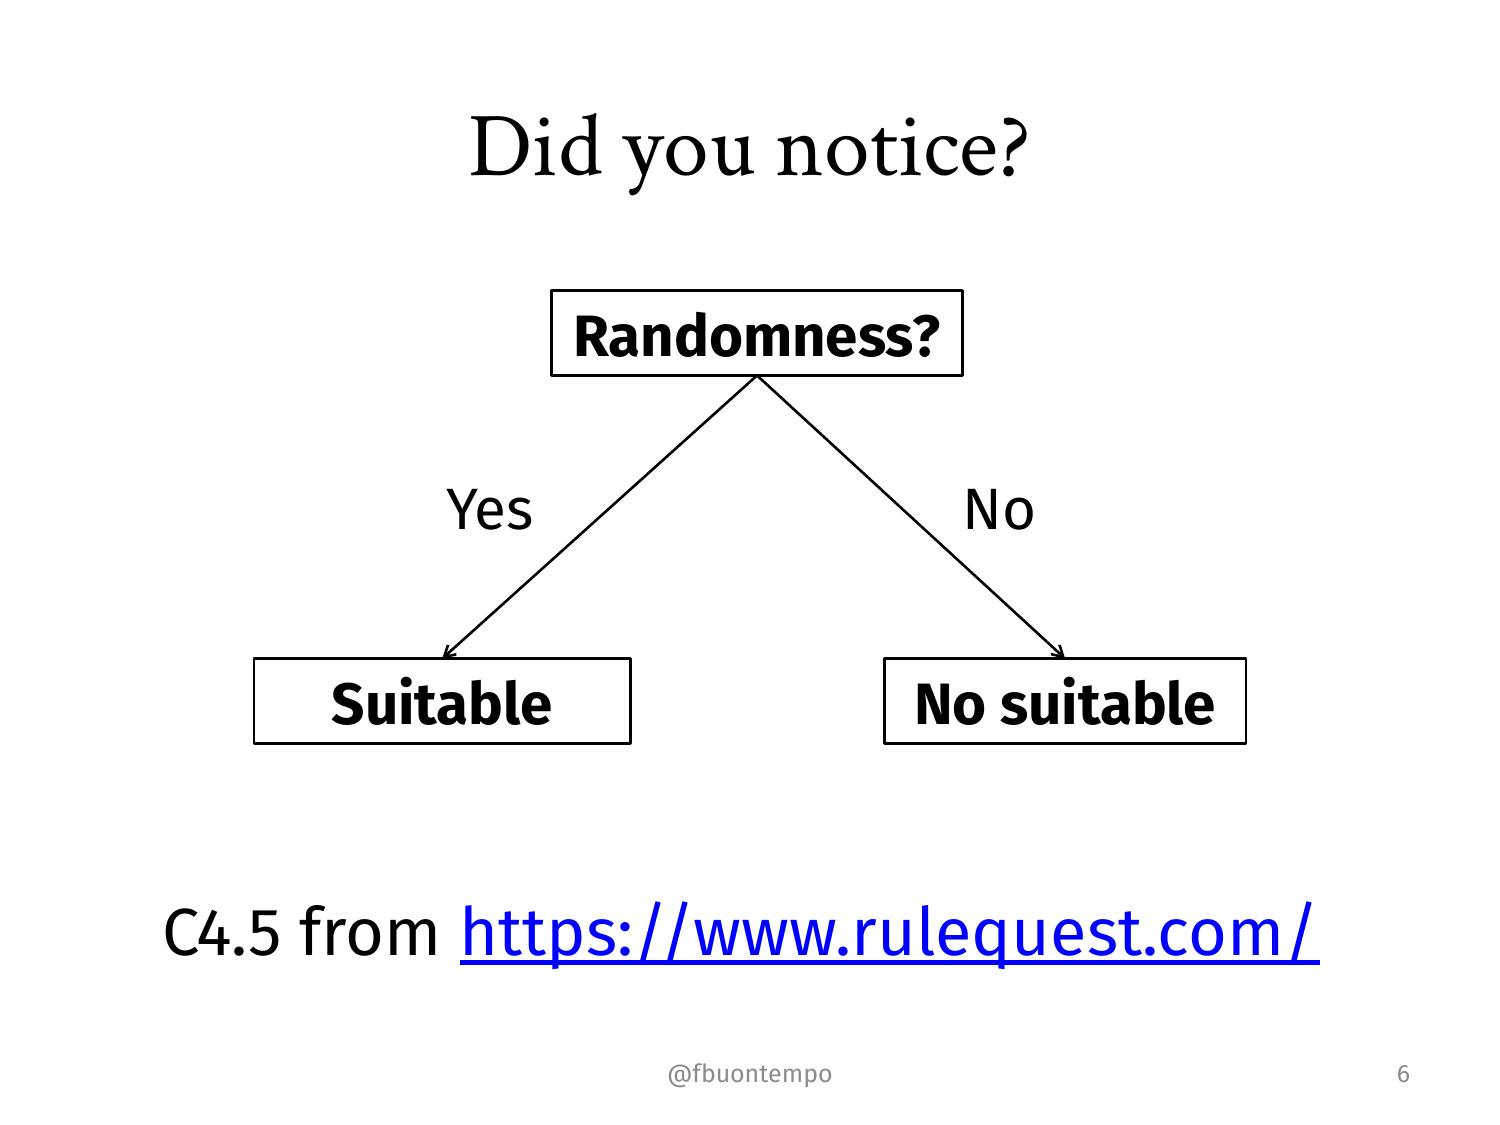

# Did you notice?
Randomness?
Yes
No
Suitable
No suitable
C4.5 from https://www.rulequest.com/

@fbuontempo
6